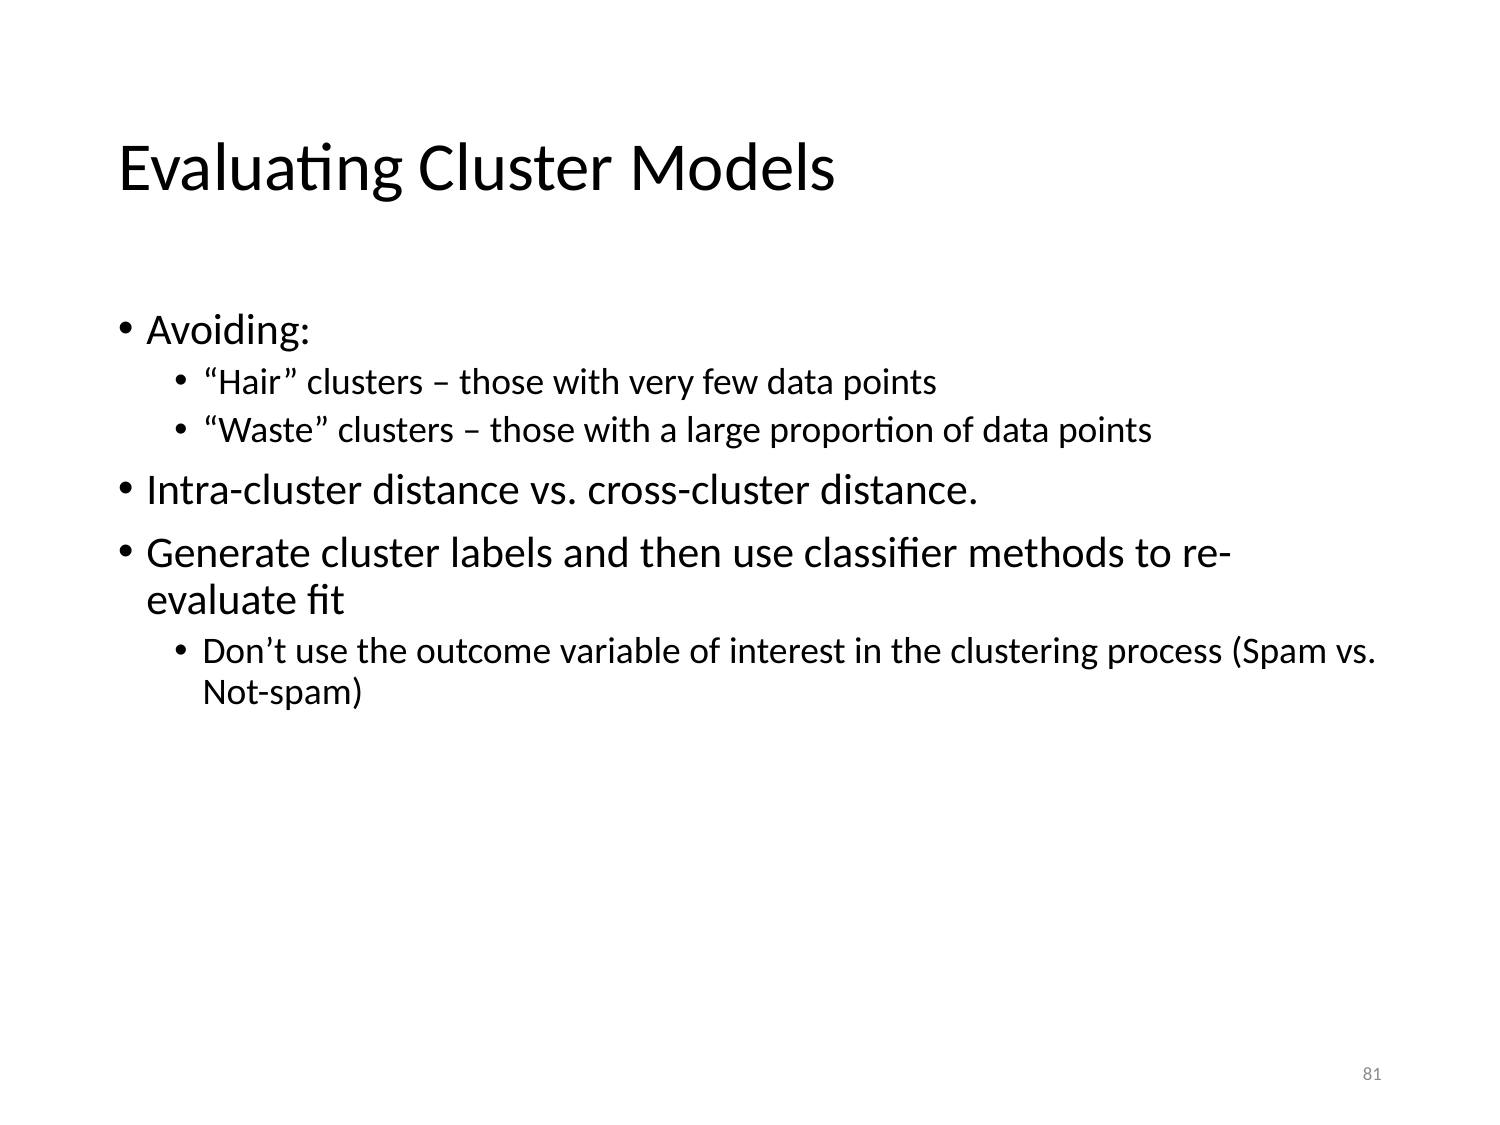

# Evaluating Cluster Models
Avoiding:
“Hair” clusters – those with very few data points
“Waste” clusters – those with a large proportion of data points
Intra-cluster distance vs. cross-cluster distance.
Generate cluster labels and then use classifier methods to re-evaluate fit
Don’t use the outcome variable of interest in the clustering process (Spam vs. Not-spam)
81